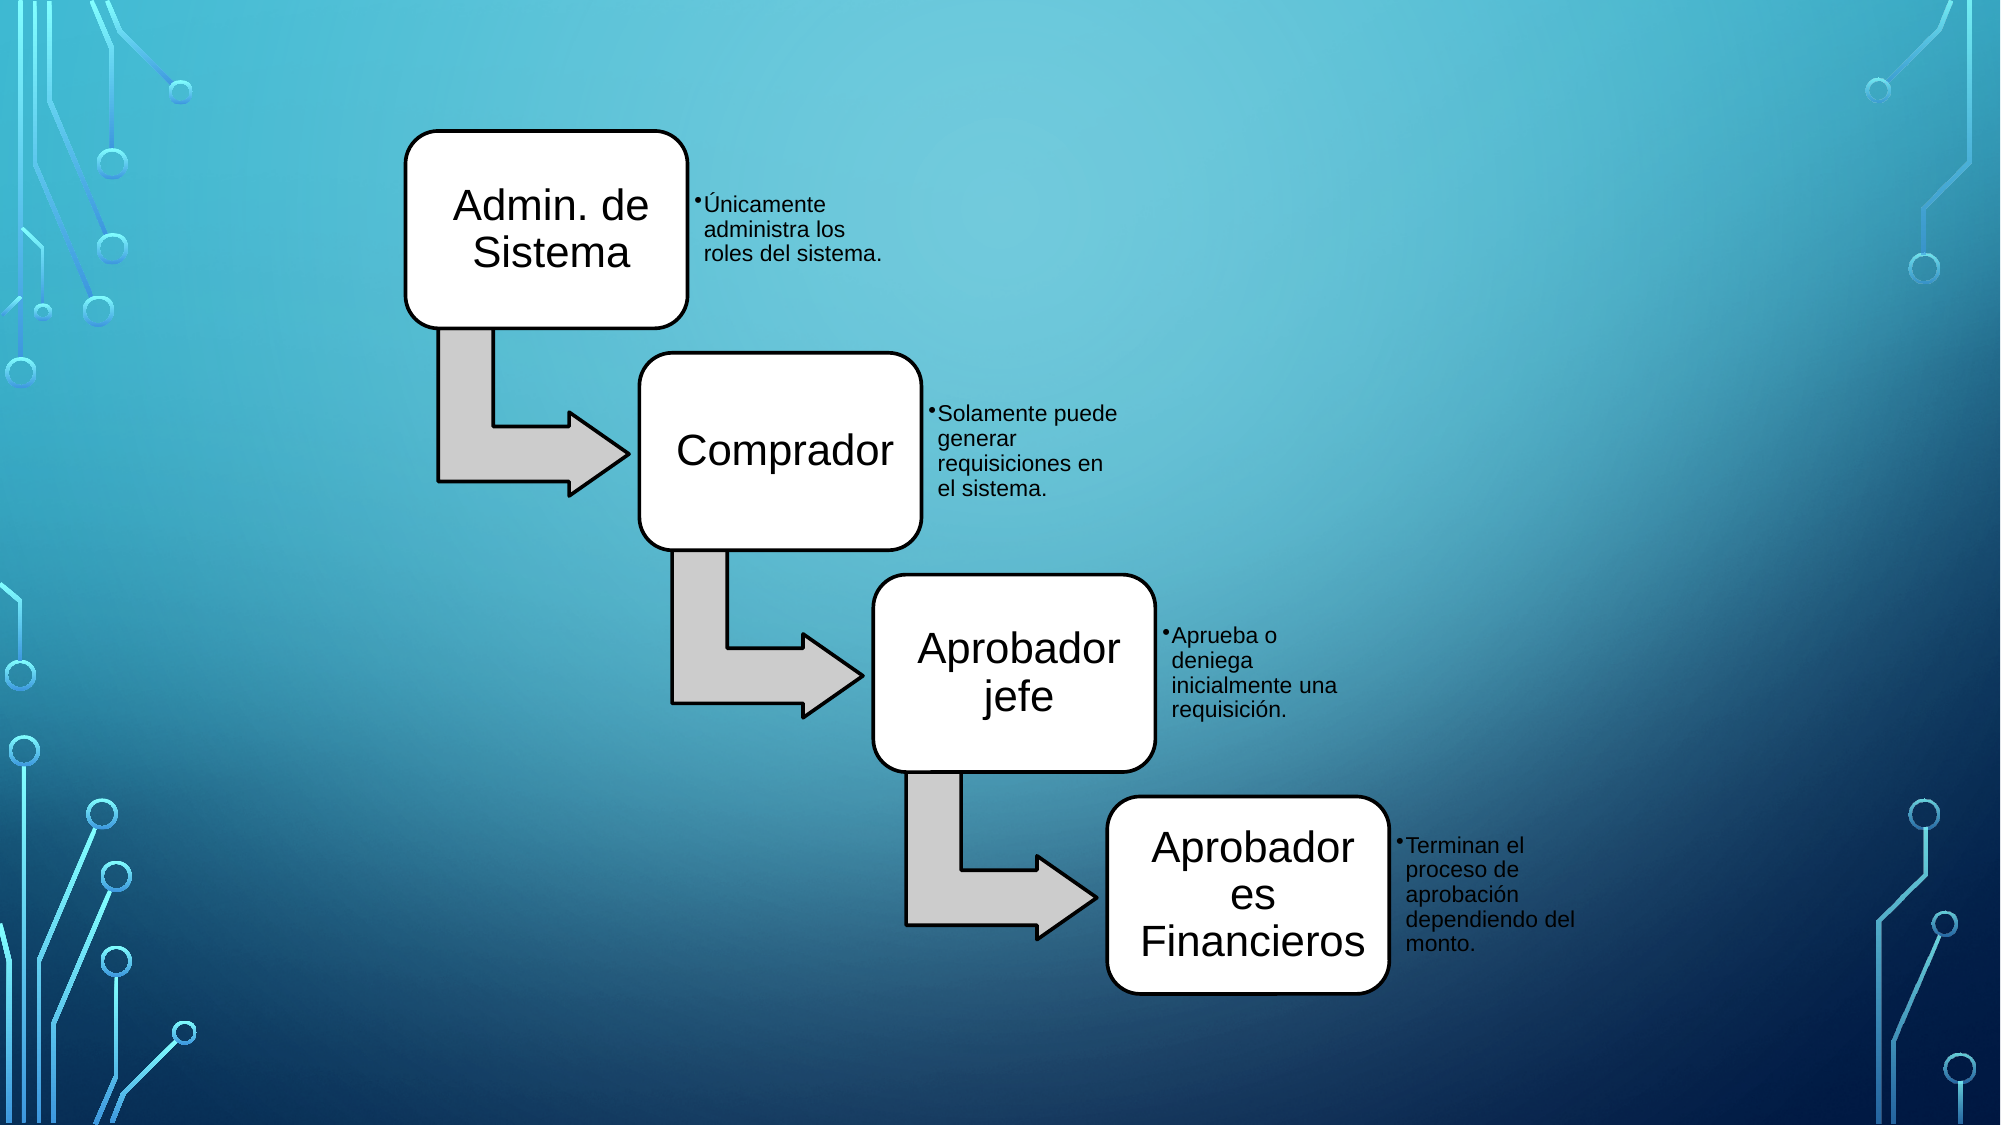

Admin. de Sistema
Únicamente administra los roles del sistema.
Comprador
Solamente puede generar requisiciones en el sistema.
Aprobador jefe
Aprueba o deniega inicialmente una requisición.
Aprobadores Financieros
Terminan el proceso de aprobación dependiendo del monto.